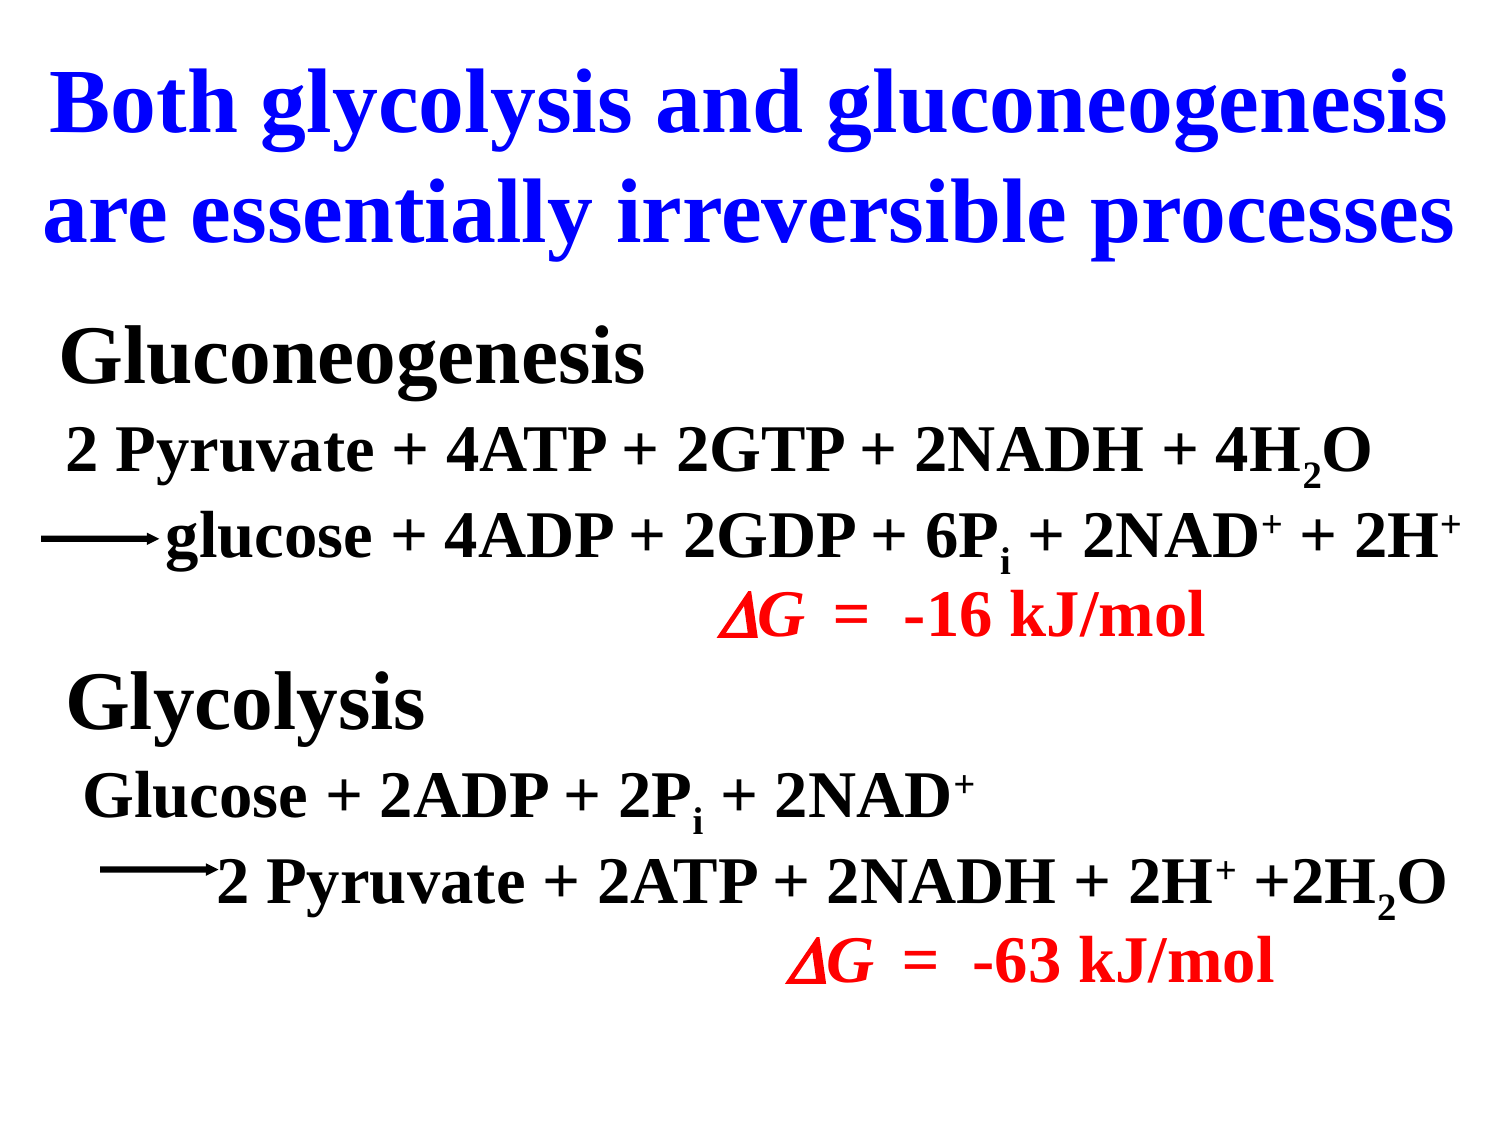

# Both glycolysis and gluconeogenesis are essentially irreversible processes
   Gluconeogenesis
   2 Pyruvate + 4ATP + 2GTP + 2NADH + 4H2O
         glucose + 4ADP + 2GDP + 6Pi + 2NAD+ + 2H+
                                                                        ΔG  =  -16 kJ/mol
   Glycolysis
    Glucose + 2ADP + 2Pi + 2NAD+
            2 Pyruvate + 2ATP + 2NADH + 2H+ +2H2O
                                              ΔG  =  -63 kJ/mol